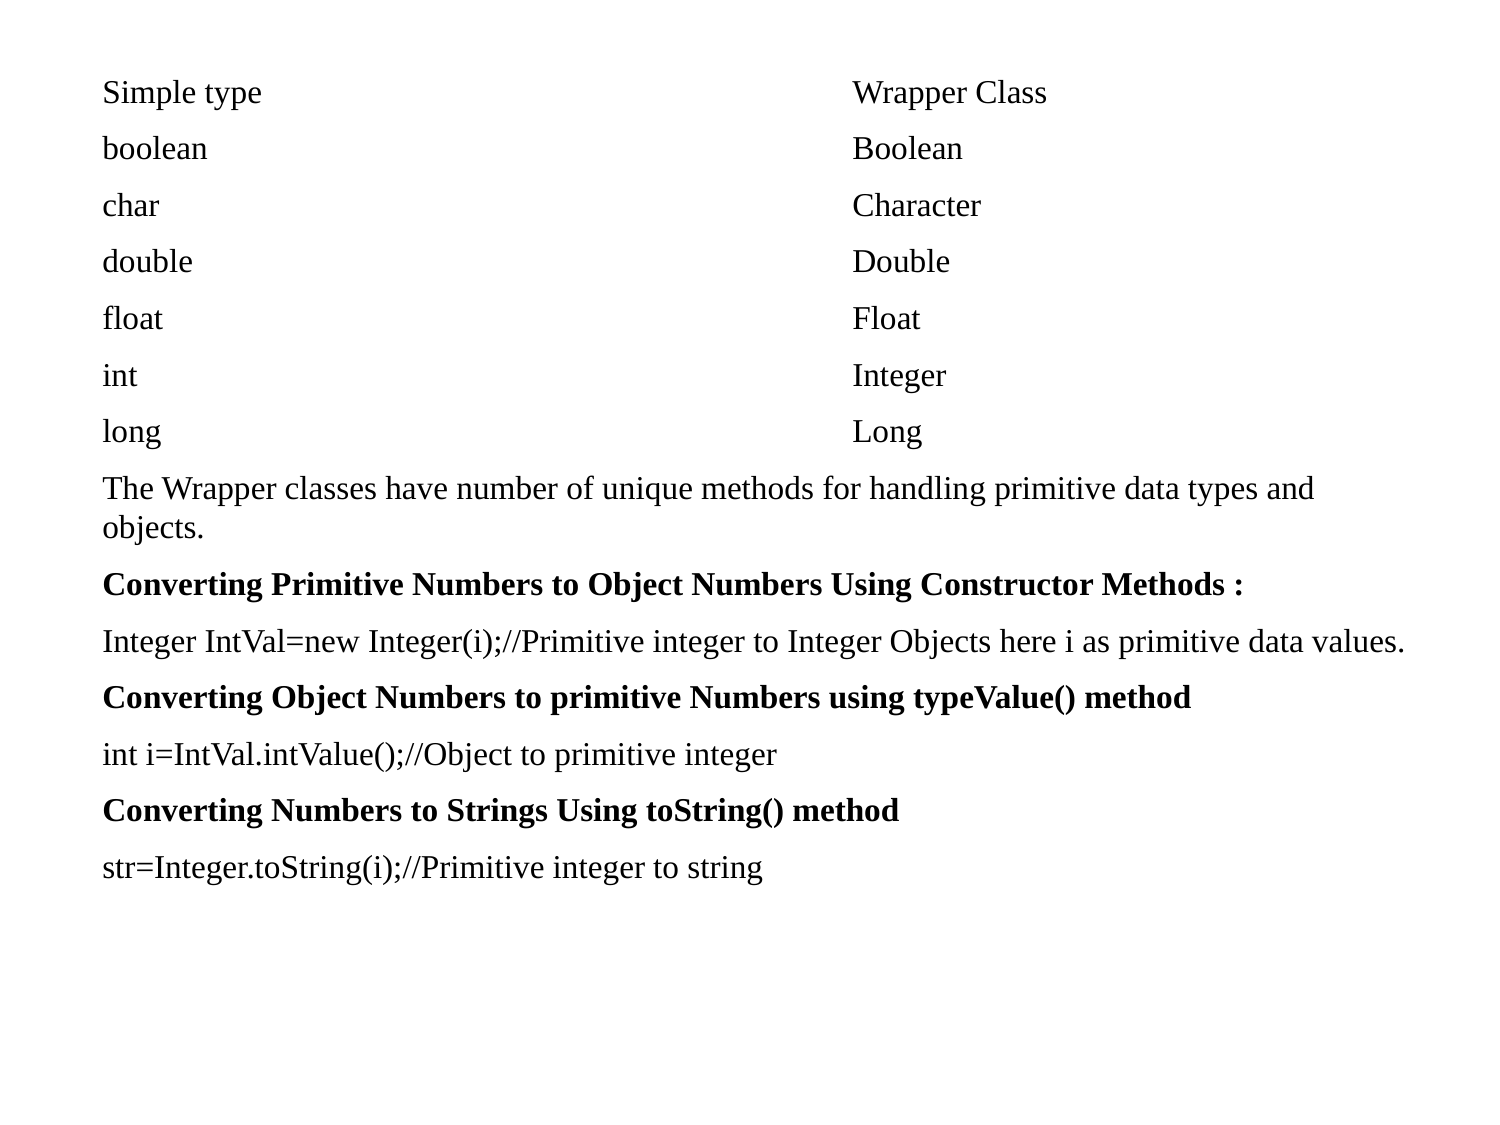

Simple type				Wrapper Class
boolean					Boolean
char					Character
double					Double
float					Float
int 					Integer
long					Long
The Wrapper classes have number of unique methods for handling primitive data types and objects.
Converting Primitive Numbers to Object Numbers Using Constructor Methods :
Integer IntVal=new Integer(i);//Primitive integer to Integer Objects here i as primitive data values.
Converting Object Numbers to primitive Numbers using typeValue() method
int i=IntVal.intValue();//Object to primitive integer
Converting Numbers to Strings Using toString() method
str=Integer.toString(i);//Primitive integer to string